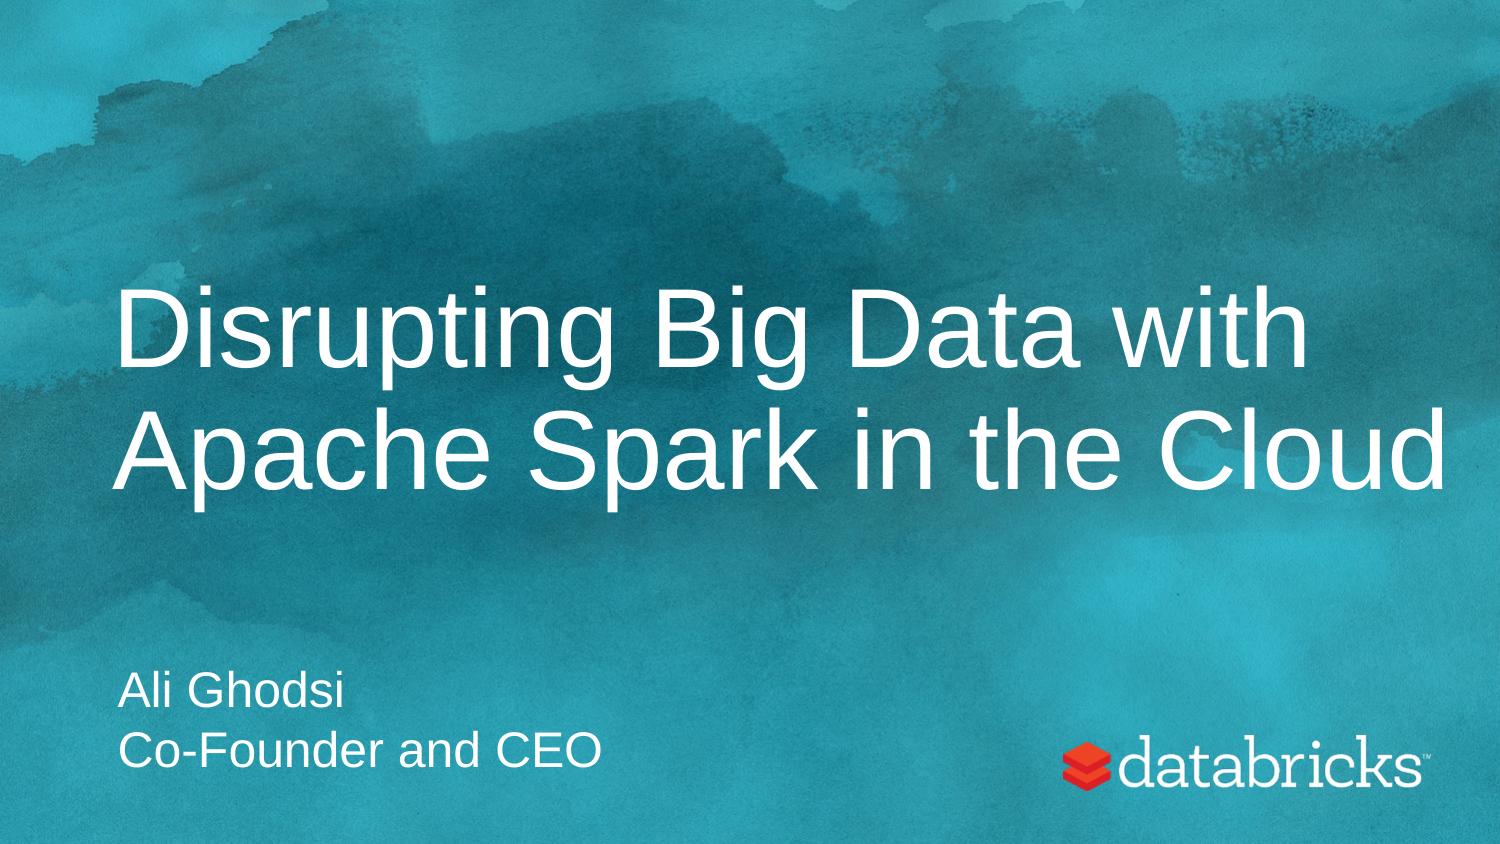

# Disrupting Big Data with Apache Spark in the Cloud
Ali Ghodsi
Co-Founder and CEO